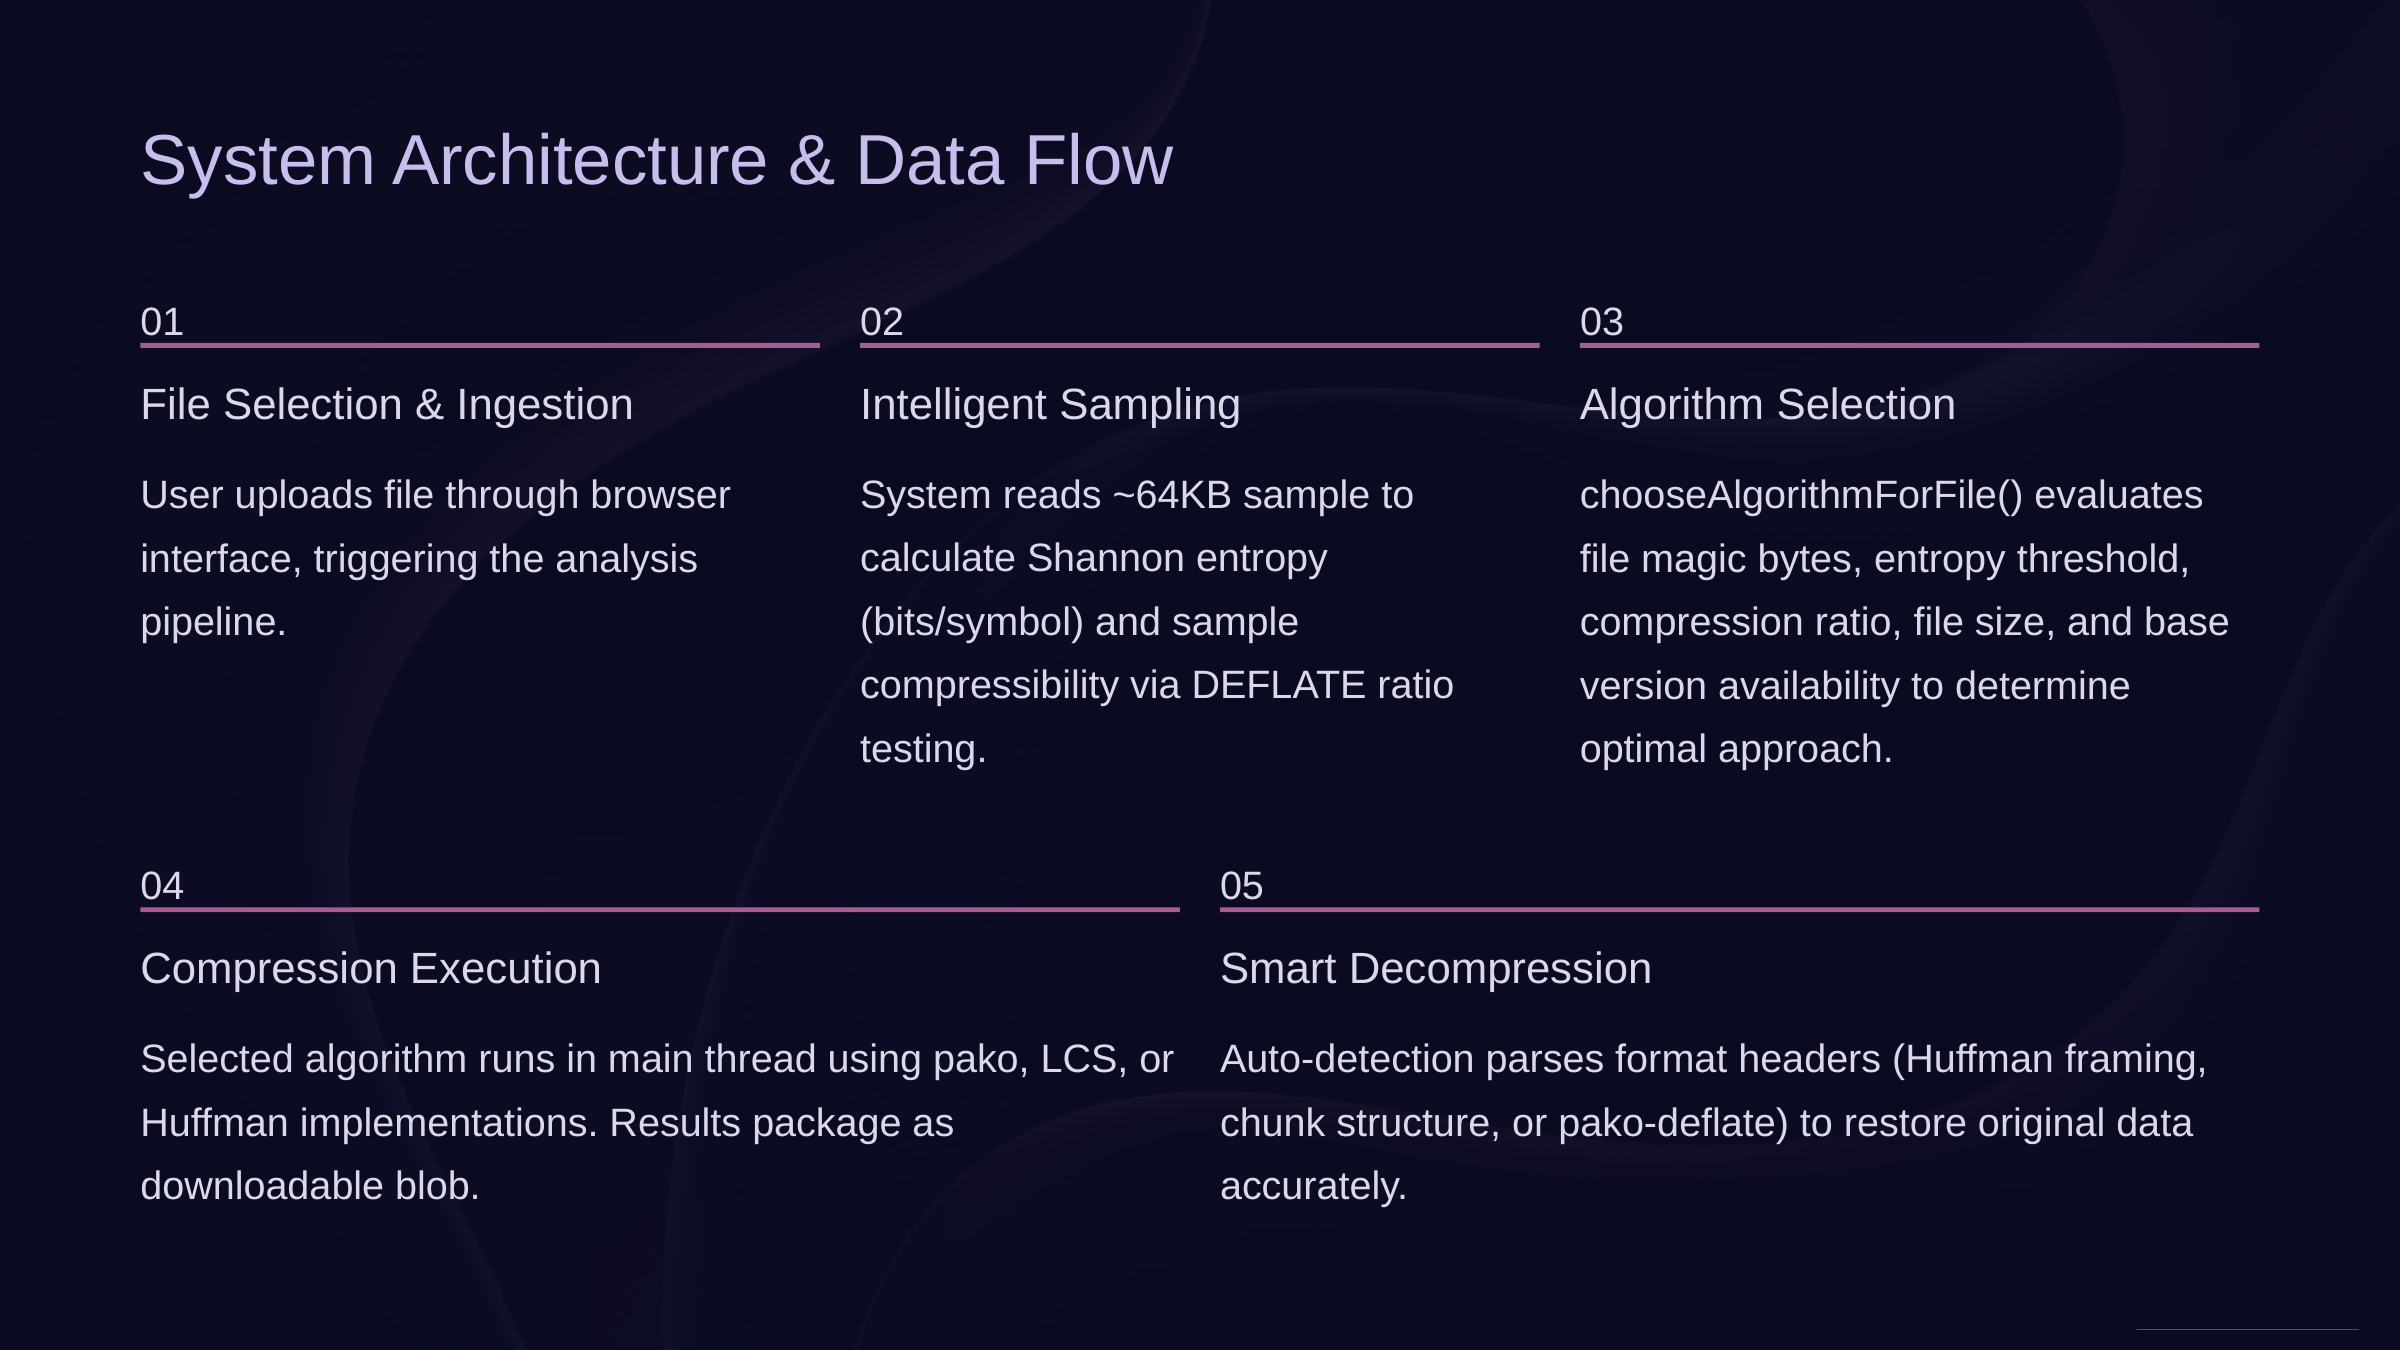

System Architecture & Data Flow
01
02
03

File Selection & Ingestion
Intelligent Sampling
Algorithm Selection
User uploads file through browser interface, triggering the analysis pipeline.
System reads ~64KB sample to calculate Shannon entropy (bits/symbol) and sample compressibility via DEFLATE ratio testing.
chooseAlgorithmForFile() evaluates file magic bytes, entropy threshold, compression ratio, file size, and base version availability to determine optimal approach.
04
05

Compression Execution
Smart Decompression
Selected algorithm runs in main thread using pako, LCS, or Huffman implementations. Results package as downloadable blob.
Auto-detection parses format headers (Huffman framing, chunk structure, or pako-deflate) to restore original data accurately.